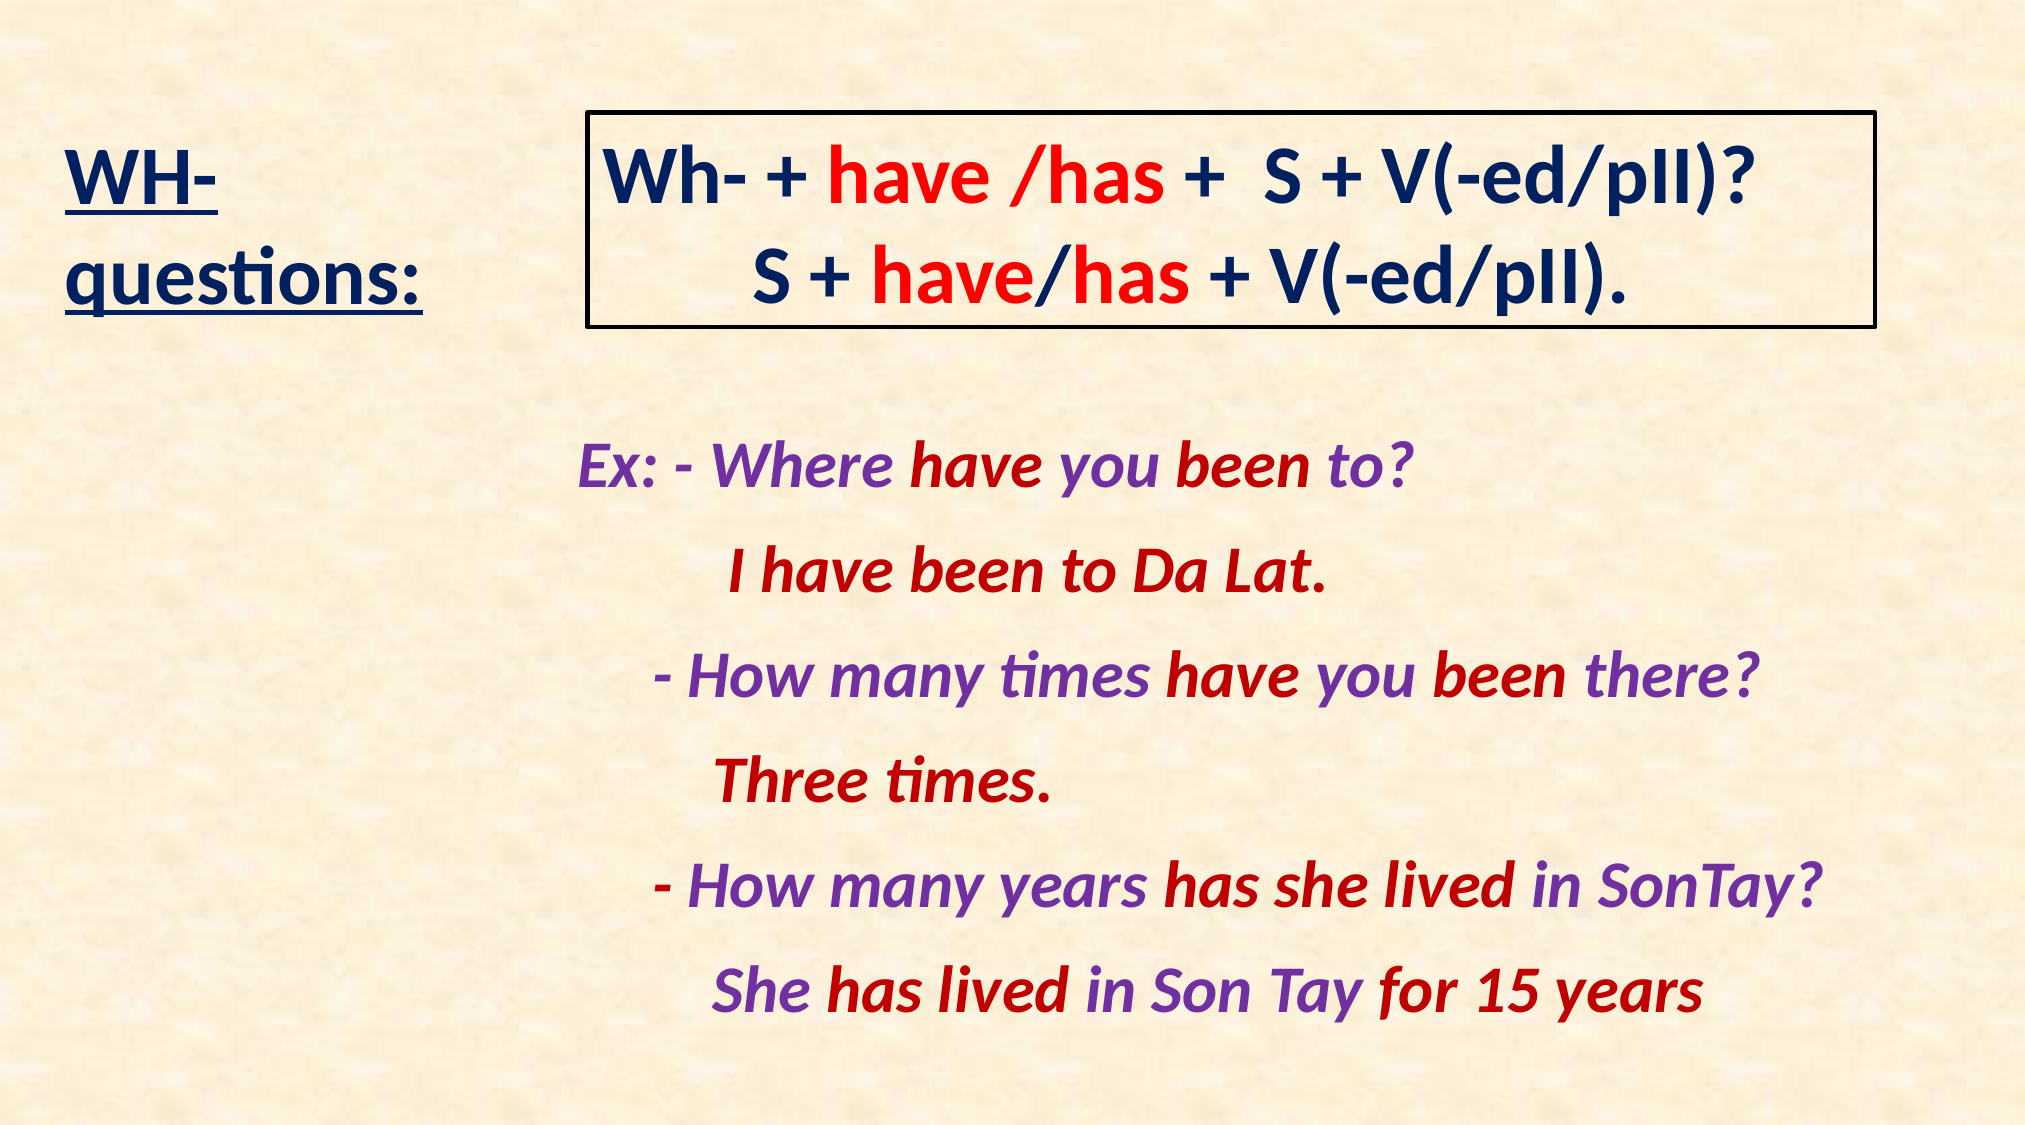

Wh- + have /has +  S + V(-ed/pII)?
        S + have/has + V(-ed/pII).
WH-questions:
Ex: - Where have you been to?
          I have been to Da Lat.
     - How many times have you been there?
         Three times.
     - How many years has she lived in SonTay?
         She has lived in Son Tay for 15 years